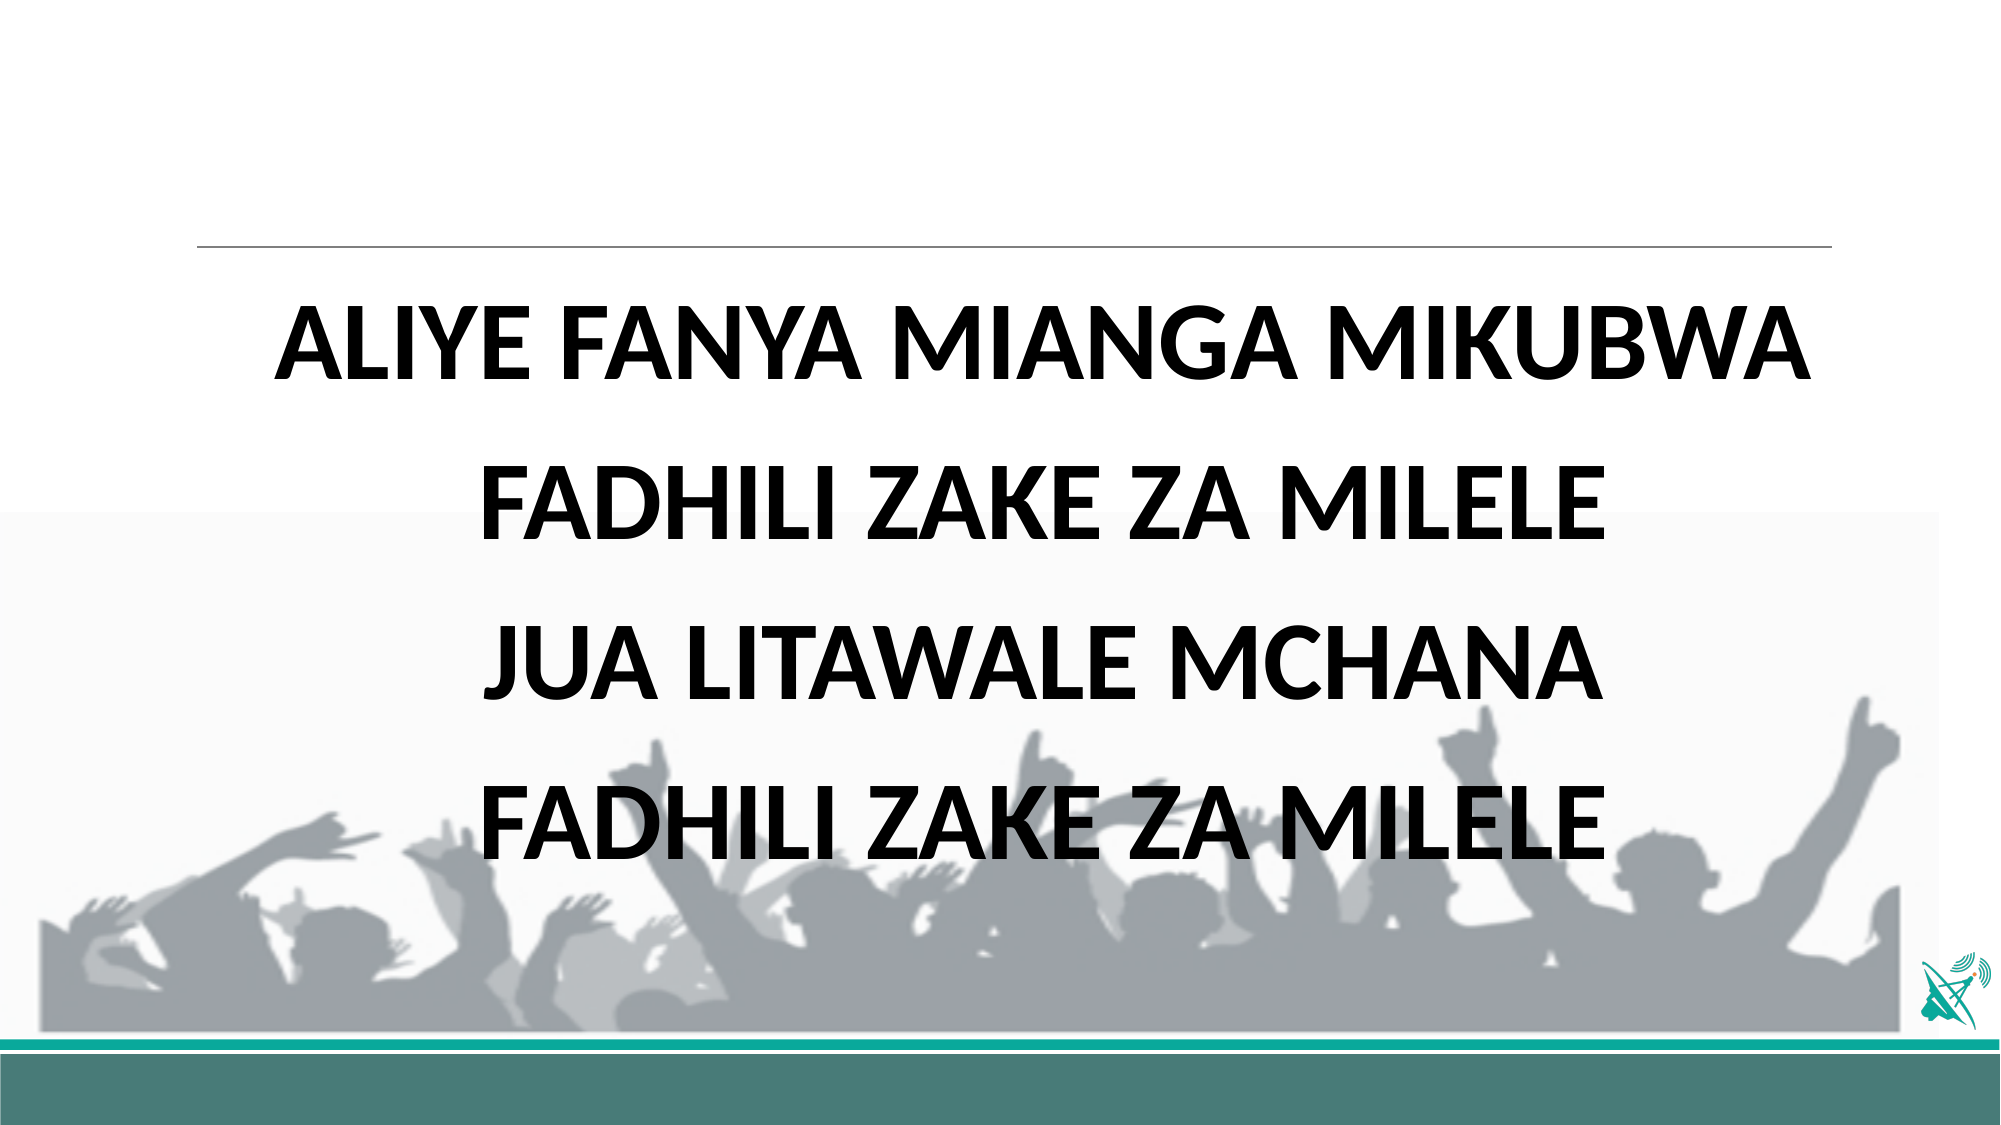

#
ALIYE FANYA MIANGA MIKUBWA
FADHILI ZAKE ZA MILELE
JUA LITAWALE MCHANA
FADHILI ZAKE ZA MILELE